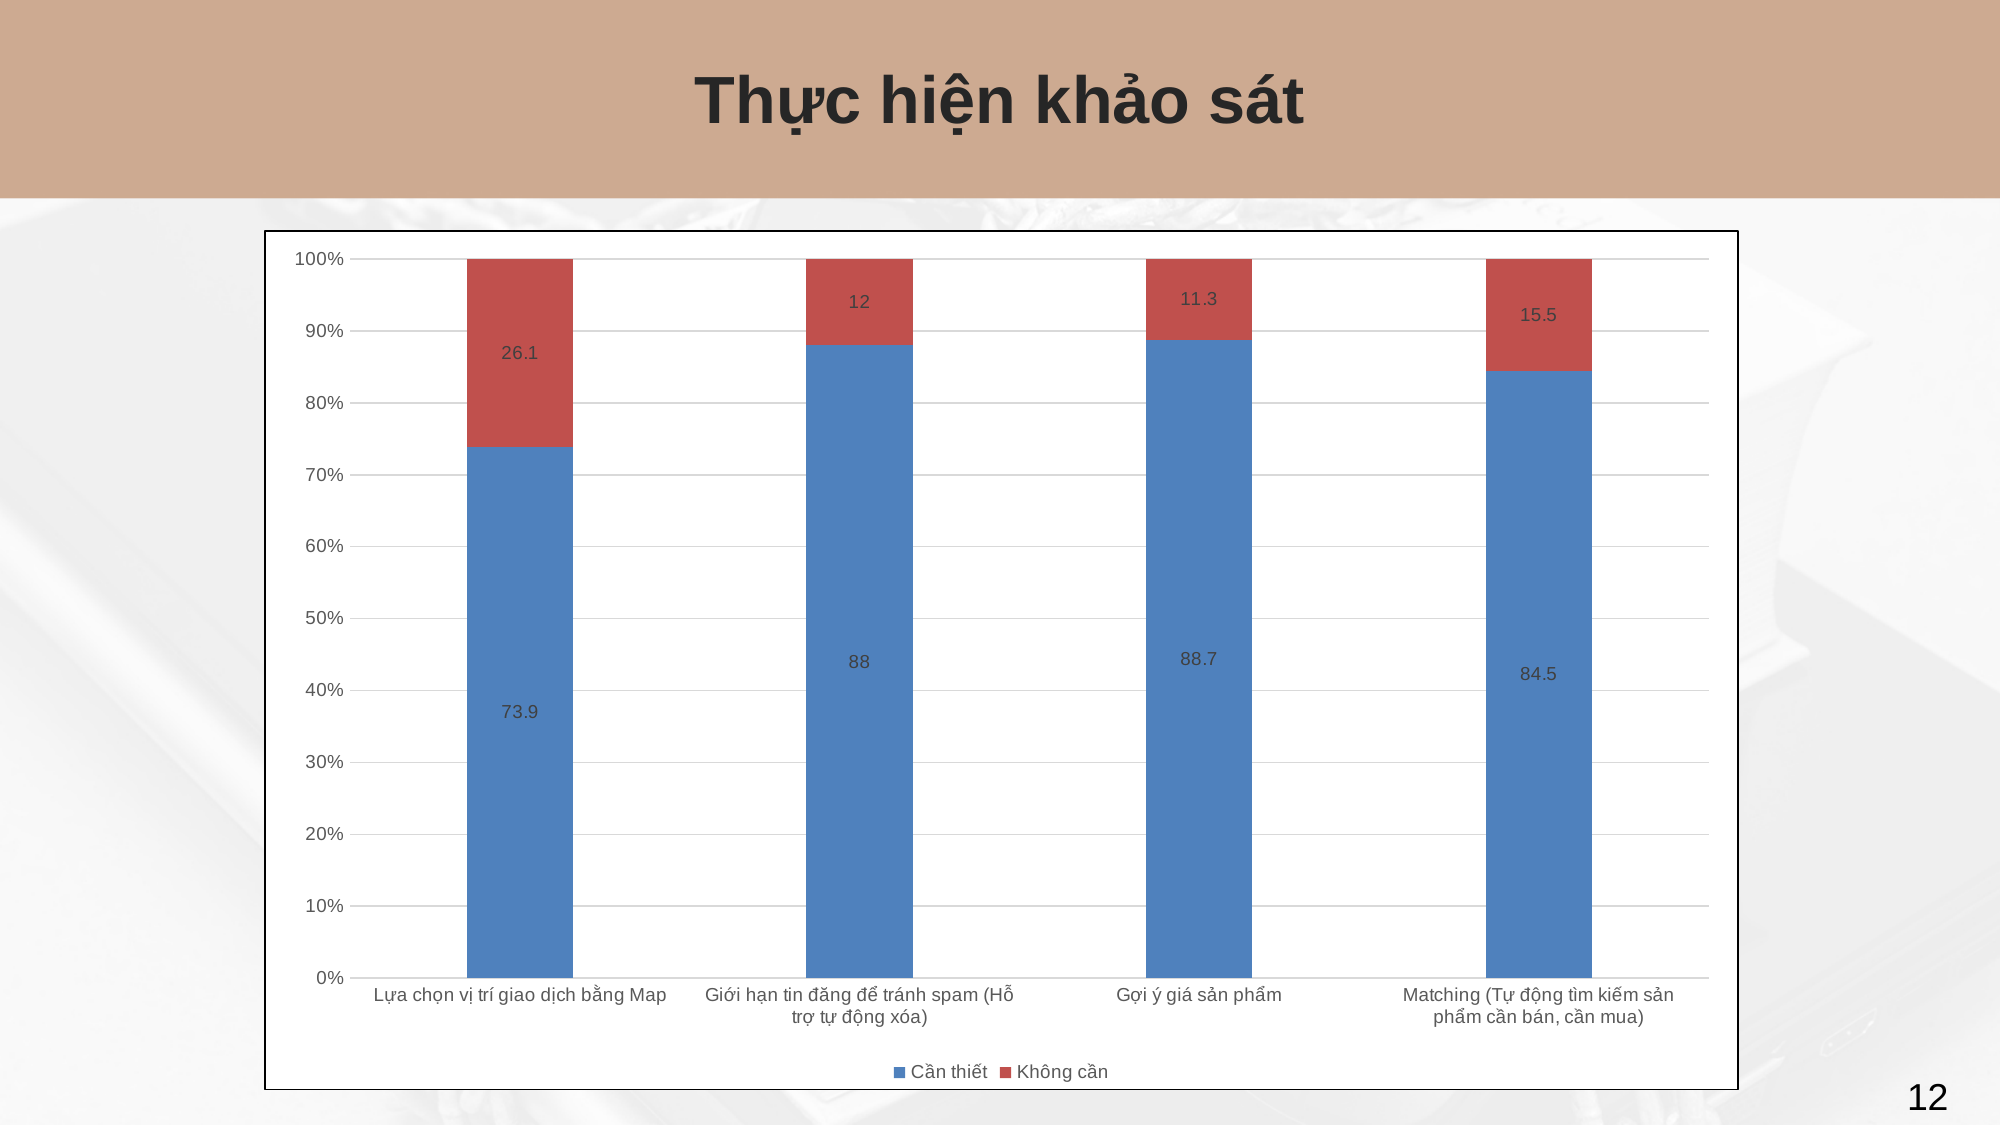

# Thực hiện khảo sát

### Chart

| Category | Cần thiết | Không cần |
|---|---|---|
| Lựa chọn vị trí giao dịch bằng Map | 73.9 | 26.1 |
| Giới hạn tin đăng để tránh spam (Hỗ trợ tự động xóa) | 88.0 | 12.0 |
| Gợi ý giá sản phẩm | 88.7 | 11.3 |
| Matching (Tự động tìm kiếm sản phẩm cần bán, cần mua) | 84.5 | 15.5 |
12